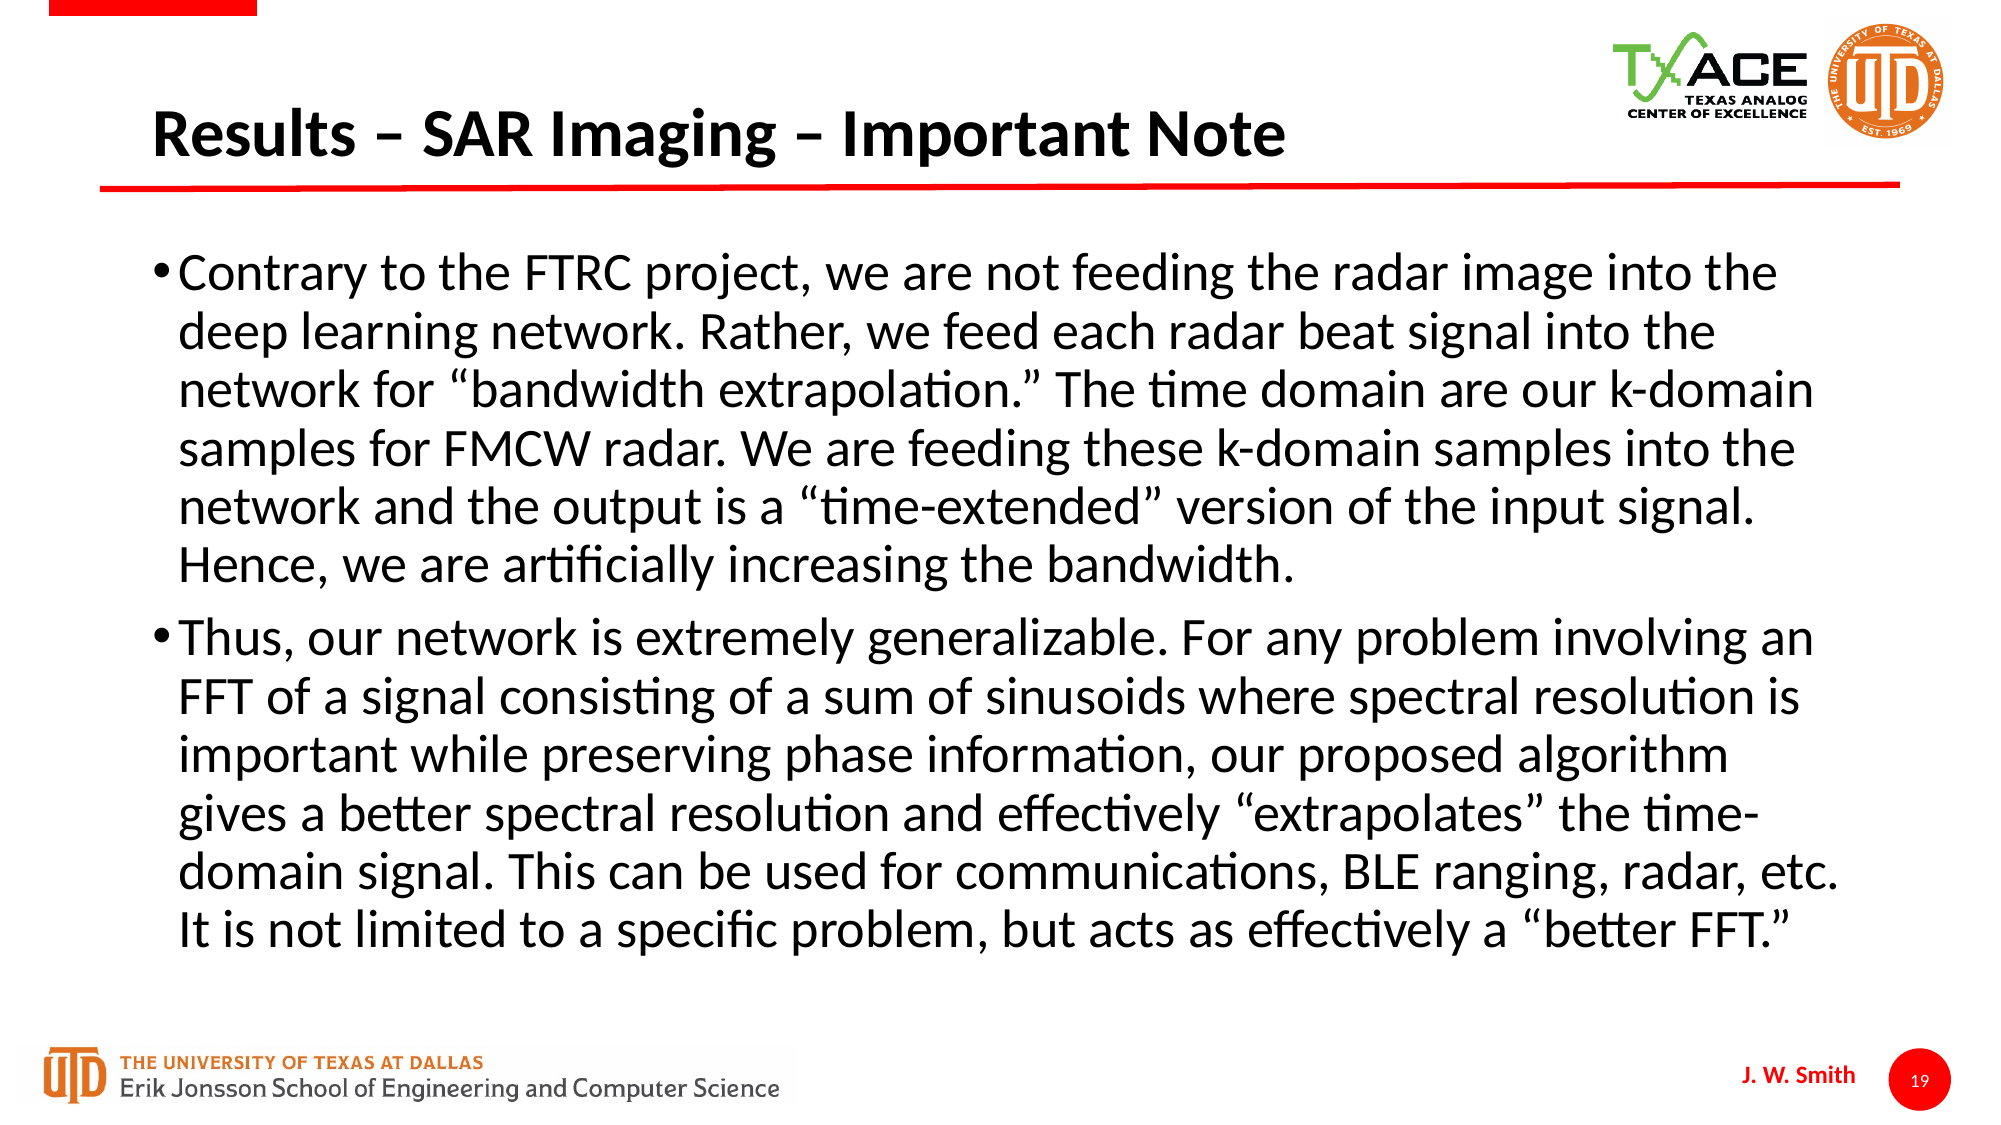

# Results – SAR Imaging – Important Note
Contrary to the FTRC project, we are not feeding the radar image into the deep learning network. Rather, we feed each radar beat signal into the network for “bandwidth extrapolation.” The time domain are our k-domain samples for FMCW radar. We are feeding these k-domain samples into the network and the output is a “time-extended” version of the input signal. Hence, we are artificially increasing the bandwidth.
Thus, our network is extremely generalizable. For any problem involving an FFT of a signal consisting of a sum of sinusoids where spectral resolution is important while preserving phase information, our proposed algorithm gives a better spectral resolution and effectively “extrapolates” the time-domain signal. This can be used for communications, BLE ranging, radar, etc. It is not limited to a specific problem, but acts as effectively a “better FFT.”